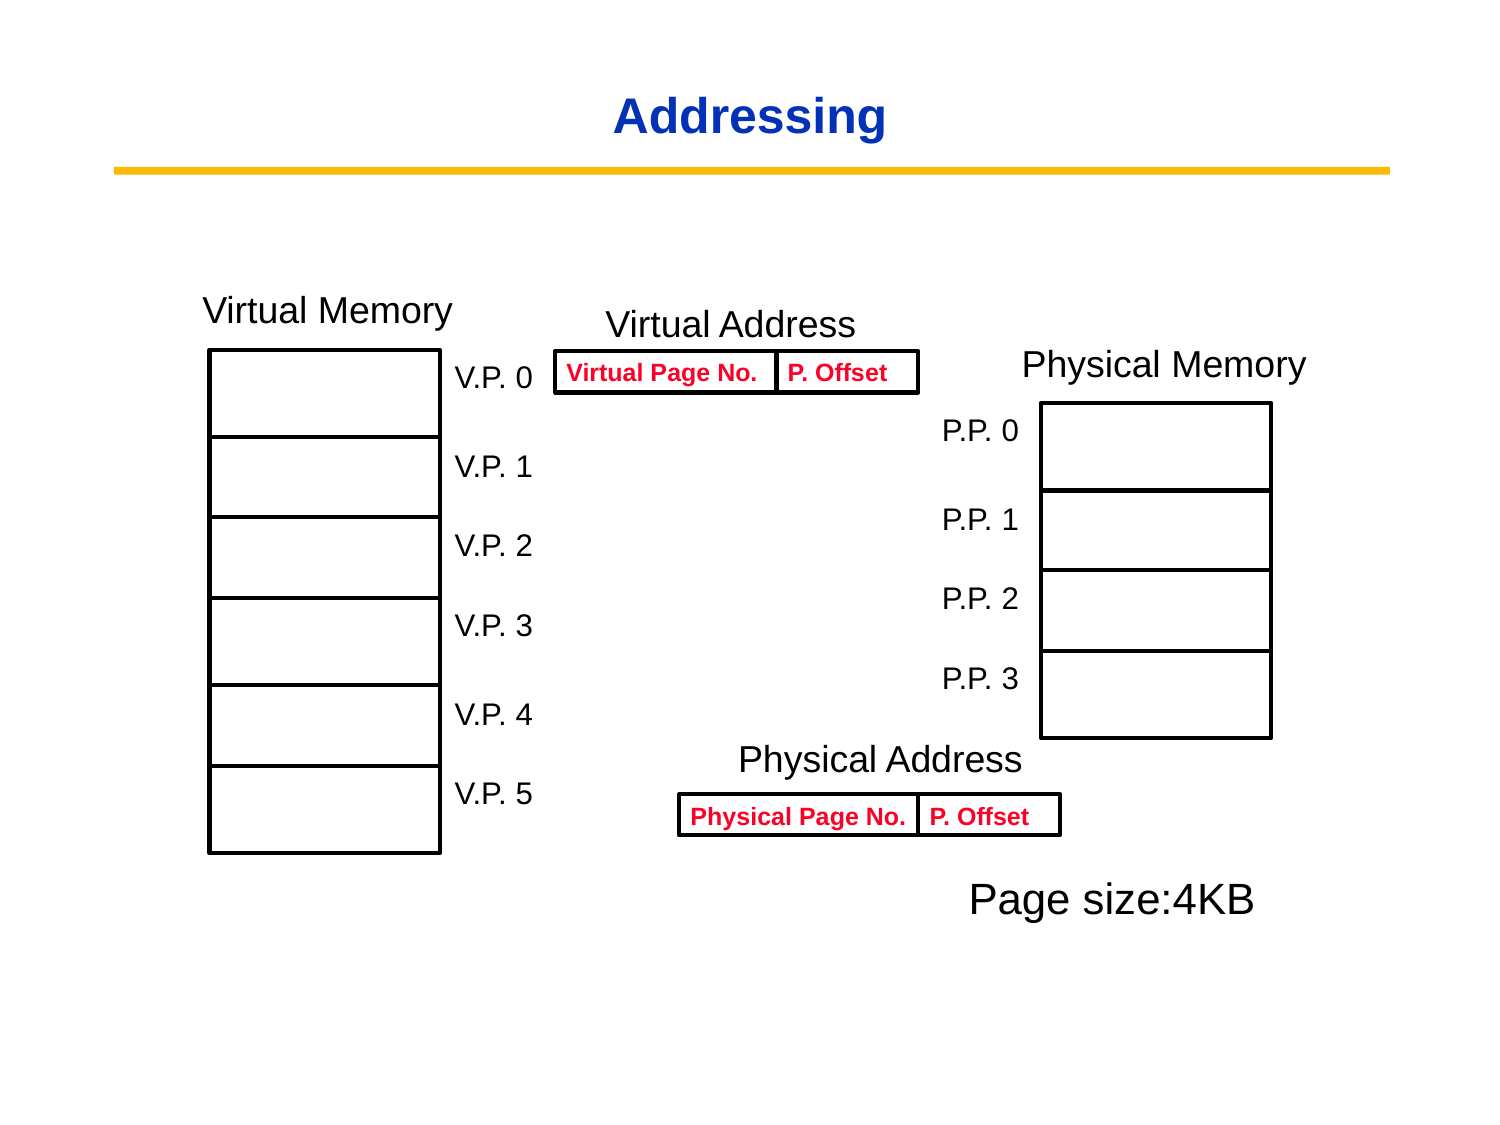

# Addressing
Virtual Memory
Virtual Address
Physical Memory

V.P. 0
Virtual Page No.
P. Offset
P.P. 0

V.P. 1

P.P. 1

V.P. 2

P.P. 2

V.P. 3
P.P. 3

V.P. 4
Physical Address

V.P. 5
Physical Page No.
P. Offset
Page size:4KB